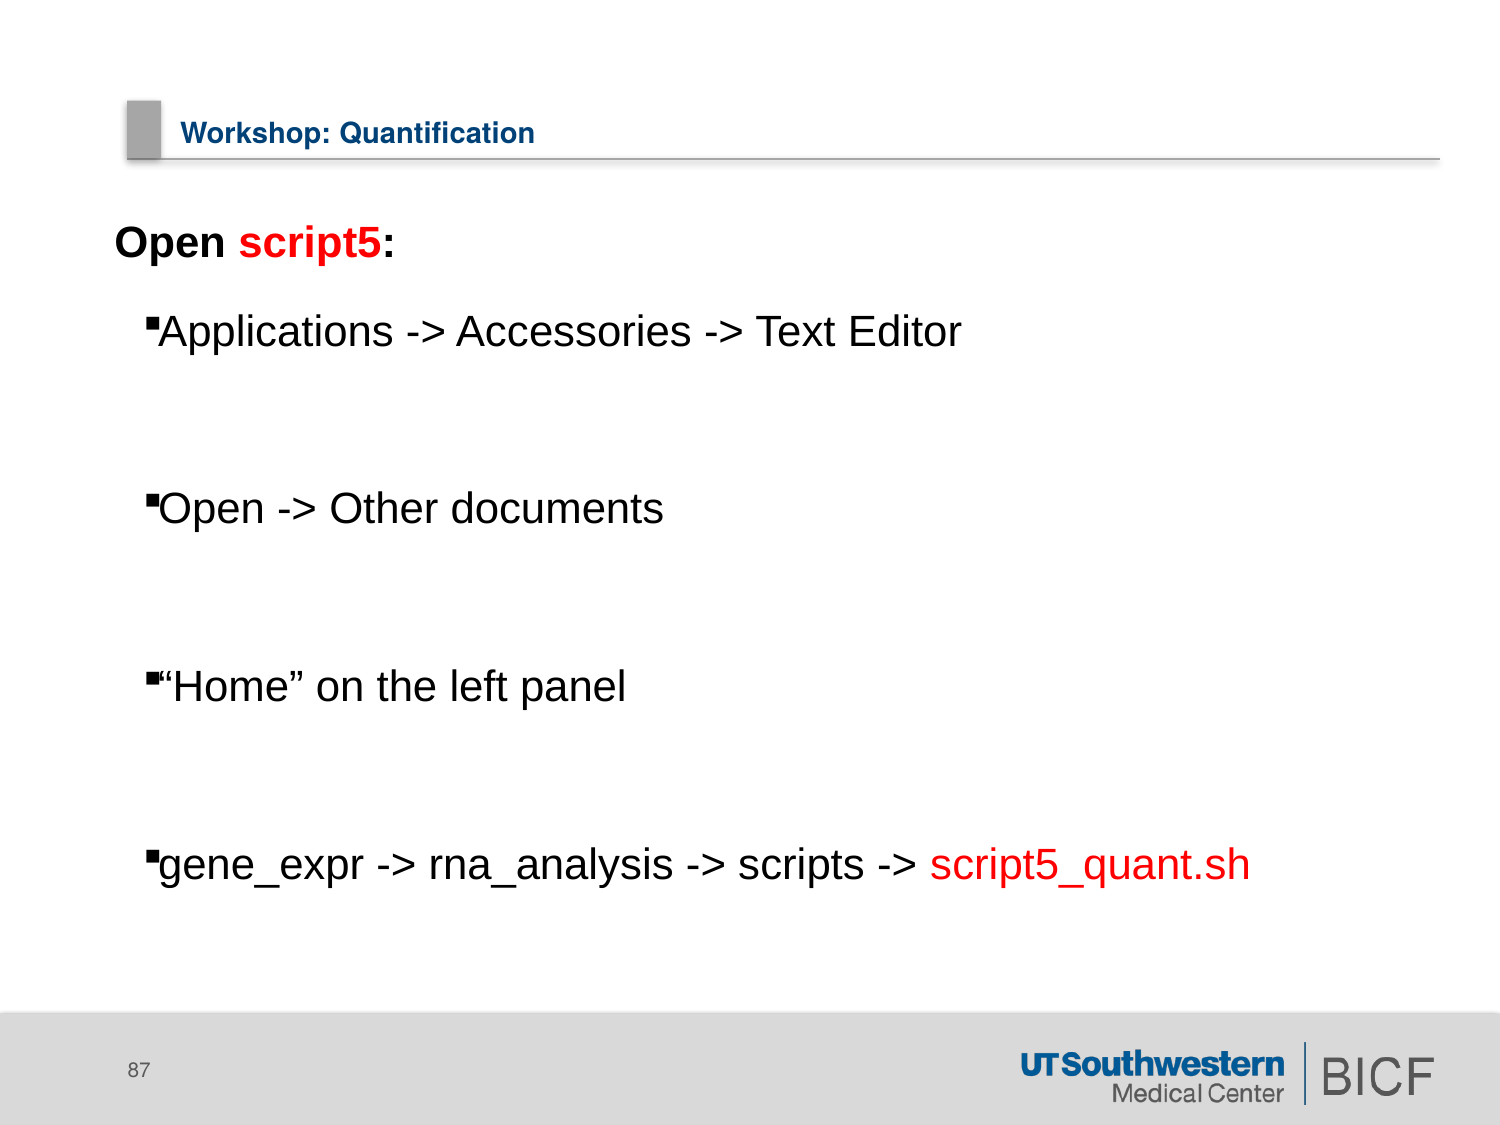

# Workshop: Quantification
Open script5:
Applications -> Accessories -> Text Editor

Open -> Other documents

“Home” on the left panel

gene_expr -> rna_analysis -> scripts -> script5_quant.sh
87